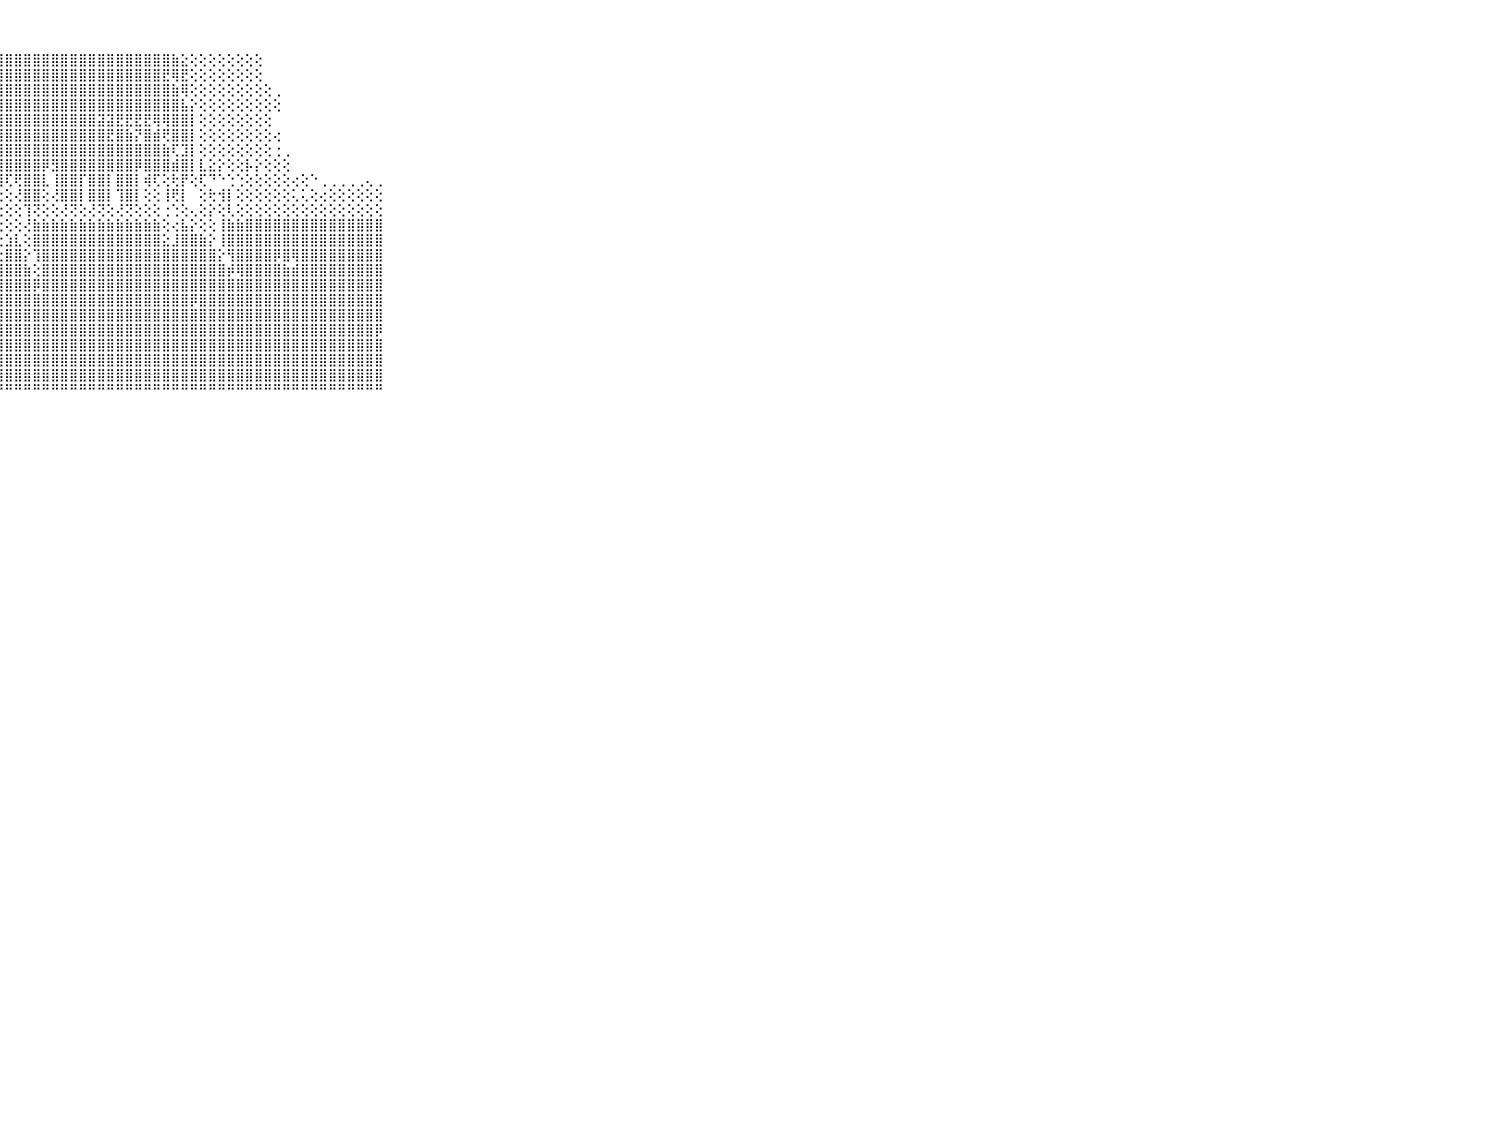

⠀⠀⠀⠀⠀⠀⠀⠀⠀⠀⠀⣿⣿⣿⣿⣿⣿⣿⣿⣿⣿⣿⣿⣿⣿⣿⣿⣿⣿⣿⣿⣿⣿⣿⣿⣿⣿⣿⣿⣿⣿⣿⣿⣿⣿⣿⣷⣕⢕⢕⢕⢕⢕⢕⢕⢕⠀⠀⠀⠀⠀⠀⠀⠀⠀⠀⠀⠀⠀⠀⠀⠀⠀⠀⠀⠀⠀⠀⠀⠀⠀
⠀⠀⠀⠀⠀⠀⠀⠀⠀⠀⠀⣿⣿⣿⣿⣿⣿⣿⣿⣿⣿⣿⣿⣿⣿⣿⣿⣿⣿⣿⣿⣿⣿⣿⣿⣿⣿⣿⣿⣿⣿⣿⣿⣿⣿⣟⢿⣟⢕⢕⢕⢕⢕⢕⢕⢕⠀⠀⠀⠀⠀⠀⠀⠀⠀⠀⠀⠀⠀⠀⠀⠀⠀⠀⠀⠀⠀⠀⠀⠀⠀
⠀⠀⠀⠀⠀⠀⠀⠀⠀⠀⠀⣿⣿⣿⣿⣿⣿⣿⣿⣿⣿⣿⣿⣿⣿⣿⣿⣿⣿⣿⣿⣿⣿⣿⣿⣿⣿⣿⣿⣿⣿⣿⣿⣿⣿⣿⣷⢿⢕⢕⢕⢕⢕⢕⢕⢕⢕⢀⠀⠀⠀⠀⠀⠀⠀⠀⠀⠀⠀⠀⠀⠀⠀⠀⠀⠀⠀⠀⠀⠀⠀
⠀⠀⠀⠀⠀⠀⠀⠀⠀⠀⠀⣿⣿⣿⣿⣿⣿⣿⣿⣿⣿⣿⣿⣿⣿⣿⣿⣿⣿⣿⣿⣿⣿⣿⣿⣿⣿⣿⣿⣿⣿⣿⣿⣿⣿⣿⣿⣧⡕⢕⢕⢕⢕⢕⢕⢕⢕⢕⠀⠀⠀⠀⠀⠀⠀⠀⠀⠀⠀⠀⠀⠀⠀⠀⠀⠀⠀⠀⠀⠀⠀
⠀⠀⠀⠀⠀⠀⠀⠀⠀⠀⠀⣿⣿⣿⣿⣿⣿⣿⣿⣿⣿⣿⣿⣿⣿⣿⣿⣿⣿⣿⣿⣿⣿⣿⣿⣿⣿⣿⣽⣽⣟⣟⣟⣟⢿⢿⣿⣿⡇⢕⢕⢕⢕⢕⢕⢕⢕⠀⠀⠀⠀⠀⠀⠀⠀⠀⠀⠀⠀⠀⠀⠀⠀⠀⠀⠀⠀⠀⠀⠀⠀
⠀⠀⠀⠀⠀⠀⠀⠀⠀⠀⠀⣿⣿⣿⣿⣿⣿⣿⣿⣿⣿⣿⣿⣿⣿⣿⣿⣿⣿⣿⣿⣿⣿⣿⣿⣿⣿⣿⣿⣟⣿⣷⡝⣿⣾⢟⣿⣿⡇⢕⢕⢕⢕⢕⢕⢕⢕⢔⠀⠀⠀⠀⠀⠀⠀⠀⠀⠀⠀⠀⠀⠀⠀⠀⠀⠀⠀⠀⠀⠀⠀
⠀⠀⠀⠀⠀⠀⠀⠀⠀⠀⠀⣿⣿⣿⣿⣿⣿⣿⣿⣿⣿⣿⣿⣿⣿⣿⣿⣿⣿⣿⣿⣿⣿⣿⣿⣿⣿⣿⣿⣿⣿⣿⣿⣿⣿⣷⢏⣹⡇⢕⢕⢕⢕⢕⢕⢕⢕⢐⢀⠀⠀⠀⠀⠀⠀⠀⠀⠀⠀⠀⠀⠀⠀⠀⠀⠀⠀⠀⠀⠀⠀
⠀⠀⠀⠀⠀⠀⠀⠀⠀⠀⠀⣿⣿⣿⡿⣿⣿⣿⣿⡿⢼⣿⣿⣿⣿⣿⣿⣿⣿⣿⣿⣿⡿⣻⣿⣿⣿⣿⣿⣿⣿⣿⡿⣿⣿⣿⣾⣿⡇⣇⣕⡕⢕⢕⡧⡕⢕⢕⢕⠀⠀⠀⠀⠀⠀⠀⠀⠀⠀⠀⠀⠀⠀⠀⠀⠀⠀⠀⠀⠀⠀
⠀⠀⠀⠀⠀⠀⠀⠀⠀⠀⠀⣿⣿⣿⡇⣿⣿⣿⣿⡇⢜⣿⣿⣿⡟⣿⣿⢿⢏⢟⣿⣿⣇⢸⣿⣿⡏⣿⣿⡇⣿⣿⡇⢾⢏⢕⢗⡟⢕⢏⠙⠑⢑⢑⢕⢕⢕⢕⢕⢔⢕⠑⢀⢀⢀⢀⢀⢄⢀⠀⠀⠀⠀⠀⠀⠀⠀⠀⠀⠀⠀
⠀⠀⠀⠀⠀⠀⠀⠀⠀⠀⠀⣿⣿⣿⡇⣻⣿⣿⣿⢇⢕⣿⣿⣿⡇⢿⣿⢕⢕⢜⣿⣿⢕⢜⣿⣿⡇⣿⣿⡇⢹⣿⡇⢕⢕⢸⢟⡇⠀⢕⢗⢺⡇⢕⢕⢕⢕⢕⢕⢅⢅⢕⢔⢕⢕⢕⢕⢕⢕⠀⠀⠀⠀⠀⠀⠀⠀⠀⠀⠀⠀
⠀⠀⠀⠀⠀⠀⠀⠀⠀⠀⠀⢜⢝⢝⢕⢜⢝⢝⢝⢕⢕⢝⢝⢝⢕⢜⣽⢕⢕⢕⢹⢝⢕⢕⢜⢝⢕⢜⢝⢕⢜⢝⢕⢕⢕⢐⢑⢕⢄⢕⡕⢕⢇⢕⢕⢕⢕⢕⢕⢕⢕⢕⢕⢕⢕⢕⢕⢕⢕⠀⠀⠀⠀⠀⠀⠀⠀⠀⠀⠀⠀
⠀⠀⠀⠀⠀⠀⠀⠀⠀⠀⠀⣵⣵⣵⣵⣷⣵⣵⣵⣵⣵⣵⣷⣵⣷⣷⣾⢕⢕⢕⢜⣷⣷⣷⣷⣷⣷⣷⣷⣷⣷⣷⣷⣷⣷⢕⢔⣧⡕⢕⢕⢸⣷⣷⣿⣿⣿⣿⣿⣿⣿⣿⣿⣿⣿⣿⣿⣿⣿⠀⠀⠀⠀⠀⠀⠀⠀⠀⠀⠀⠀
⠀⠀⠀⠀⠀⠀⠀⠀⠀⠀⠀⣿⣿⣿⣿⣿⣿⣿⣿⣿⣿⣿⣿⣿⣿⣿⣿⢕⣱⣇⢕⣿⣿⣿⣿⣿⣿⣿⣿⣿⣿⣿⣿⣿⣿⣕⣸⣿⣿⣷⡕⢸⣿⣿⣿⣿⣿⣿⣿⣿⣿⣿⣿⣿⣿⣿⣿⣿⣿⠀⠀⠀⠀⠀⠀⠀⠀⠀⠀⠀⠀
⠀⠀⠀⠀⠀⠀⠀⠀⠀⠀⠀⣿⣿⣿⣿⣿⣿⣿⣿⣿⣿⣿⣿⣿⣿⣿⡿⢕⣿⣿⡕⢹⣿⣿⣿⣿⣿⣿⣿⣿⣿⣿⣿⣿⣿⣿⣿⣿⣿⣿⣿⡕⢻⣿⣿⣿⣿⡿⣿⢿⣿⣿⣿⣿⣿⣿⣿⣿⣿⠀⠀⠀⠀⠀⠀⠀⠀⠀⠀⠀⠀
⠀⠀⠀⠀⠀⠀⠀⠀⠀⠀⠀⣿⣿⣿⣿⣿⣿⣿⣿⣿⣿⣿⣿⣿⣿⣿⢇⣸⣿⣿⣷⢕⣿⣿⣿⣿⣿⣿⣿⣿⣿⣿⣿⣿⣿⣿⣿⣿⣿⣿⣿⣿⡾⢿⣿⣿⣿⣿⣷⣾⣿⣿⣿⣿⣿⣿⣿⣿⣿⠀⠀⠀⠀⠀⠀⠀⠀⠀⠀⠀⠀
⠀⠀⠀⠀⠀⠀⠀⠀⠀⠀⠀⣿⣿⣿⣿⣿⣿⣿⣿⣿⣿⣿⣿⣿⣿⣿⣷⣿⣿⣿⣿⡿⣿⣿⣿⣿⣿⣿⣿⣿⣿⣿⣿⣿⣿⣿⣿⣿⣿⣿⣿⣿⣿⣿⣿⣿⣿⣿⣿⣿⣿⣿⣿⣿⣿⣿⣿⣿⣿⠀⠀⠀⠀⠀⠀⠀⠀⠀⠀⠀⠀
⠀⠀⠀⠀⠀⠀⠀⠀⠀⠀⠀⣿⣿⣿⣿⣿⣿⣿⣿⣿⣿⣿⣿⣿⣿⣫⣾⣿⣿⣿⣿⣿⣿⣿⣿⣿⣿⣿⣿⣿⣿⣿⣿⣿⣿⣿⣿⣿⡿⣿⣿⣿⣿⣿⣿⣿⣿⣿⣿⣿⣿⣿⣿⣿⣿⣿⣿⣿⣿⠀⠀⠀⠀⠀⠀⠀⠀⠀⠀⠀⠀
⠀⠀⠀⠀⠀⠀⠀⠀⠀⠀⠀⣿⣿⣿⣿⣿⣿⣿⣿⣿⣿⣿⣿⣿⣿⣿⣿⣿⣿⣿⣿⣿⣿⣿⣿⣿⣿⣿⣿⣿⣿⣿⣿⣿⣿⣿⣿⣿⣿⣿⣿⣿⣿⣿⣿⣿⣿⣿⣿⣿⣿⣿⣿⣿⣿⣿⣿⣿⣿⠀⠀⠀⠀⠀⠀⠀⠀⠀⠀⠀⠀
⠀⠀⠀⠀⠀⠀⠀⠀⠀⠀⠀⣿⣿⣿⣿⣿⣿⣿⣿⣿⣿⣿⣿⣿⣿⣿⣿⣿⣿⣿⣿⣿⣿⣿⣿⣿⣿⣿⣿⣿⣿⣿⣿⣿⣿⣿⣿⣿⣿⣿⣿⣿⣿⣿⣿⣿⣿⣿⣿⣿⣿⣿⣿⣿⣿⣿⣿⣿⡿⠀⠀⠀⠀⠀⠀⠀⠀⠀⠀⠀⠀
⠀⠀⠀⠀⠀⠀⠀⠀⠀⠀⠀⣿⣿⣿⣿⣿⣿⣿⣿⣿⣿⣿⣿⣿⣿⣿⣿⣿⣿⣿⣿⣿⣿⣿⣿⣿⣿⣿⣿⣿⣿⣿⣿⣿⣿⣿⣿⣿⣿⣿⣿⣿⣿⣿⣿⣿⣿⣿⣿⣿⣿⣿⣿⣿⣿⣿⣿⣿⣿⠀⠀⠀⠀⠀⠀⠀⠀⠀⠀⠀⠀
⠀⠀⠀⠀⠀⠀⠀⠀⠀⠀⠀⣿⣿⣿⣿⣿⣿⣿⣿⣿⣿⣿⣿⣿⣿⣿⣿⣿⣿⣿⣿⣿⣿⣿⣿⣿⣿⣿⣿⣿⣿⣿⣿⣿⣿⣿⣿⣿⣿⣿⣿⣿⣿⣿⣿⣿⣿⣿⣿⣿⣿⣿⣿⣿⣿⣿⣿⣿⣿⠀⠀⠀⠀⠀⠀⠀⠀⠀⠀⠀⠀
⠀⠀⠀⠀⠀⠀⠀⠀⠀⠀⠀⣿⣿⣿⣿⣿⣿⣿⣿⣿⣿⣿⣿⣿⣿⣿⣿⣿⣿⣿⣿⣿⣿⣿⣿⣿⣿⣿⣿⣿⣿⣿⣿⣿⣿⣿⣿⣿⣿⣿⣿⣿⣿⣿⣿⣿⣿⣿⣿⣿⣿⣿⣿⣿⣿⣿⣿⣿⣿⠀⠀⠀⠀⠀⠀⠀⠀⠀⠀⠀⠀
⠀⠀⠀⠀⠀⠀⠀⠀⠀⠀⠀⠛⠛⠛⠛⠛⠛⠛⠛⠛⠛⠛⠛⠛⠛⠛⠛⠛⠛⠛⠛⠛⠛⠛⠛⠛⠛⠛⠛⠛⠛⠛⠛⠛⠛⠛⠛⠛⠛⠛⠛⠛⠛⠛⠛⠛⠛⠛⠛⠛⠛⠛⠛⠛⠛⠛⠛⠛⠛⠀⠀⠀⠀⠀⠀⠀⠀⠀⠀⠀⠀